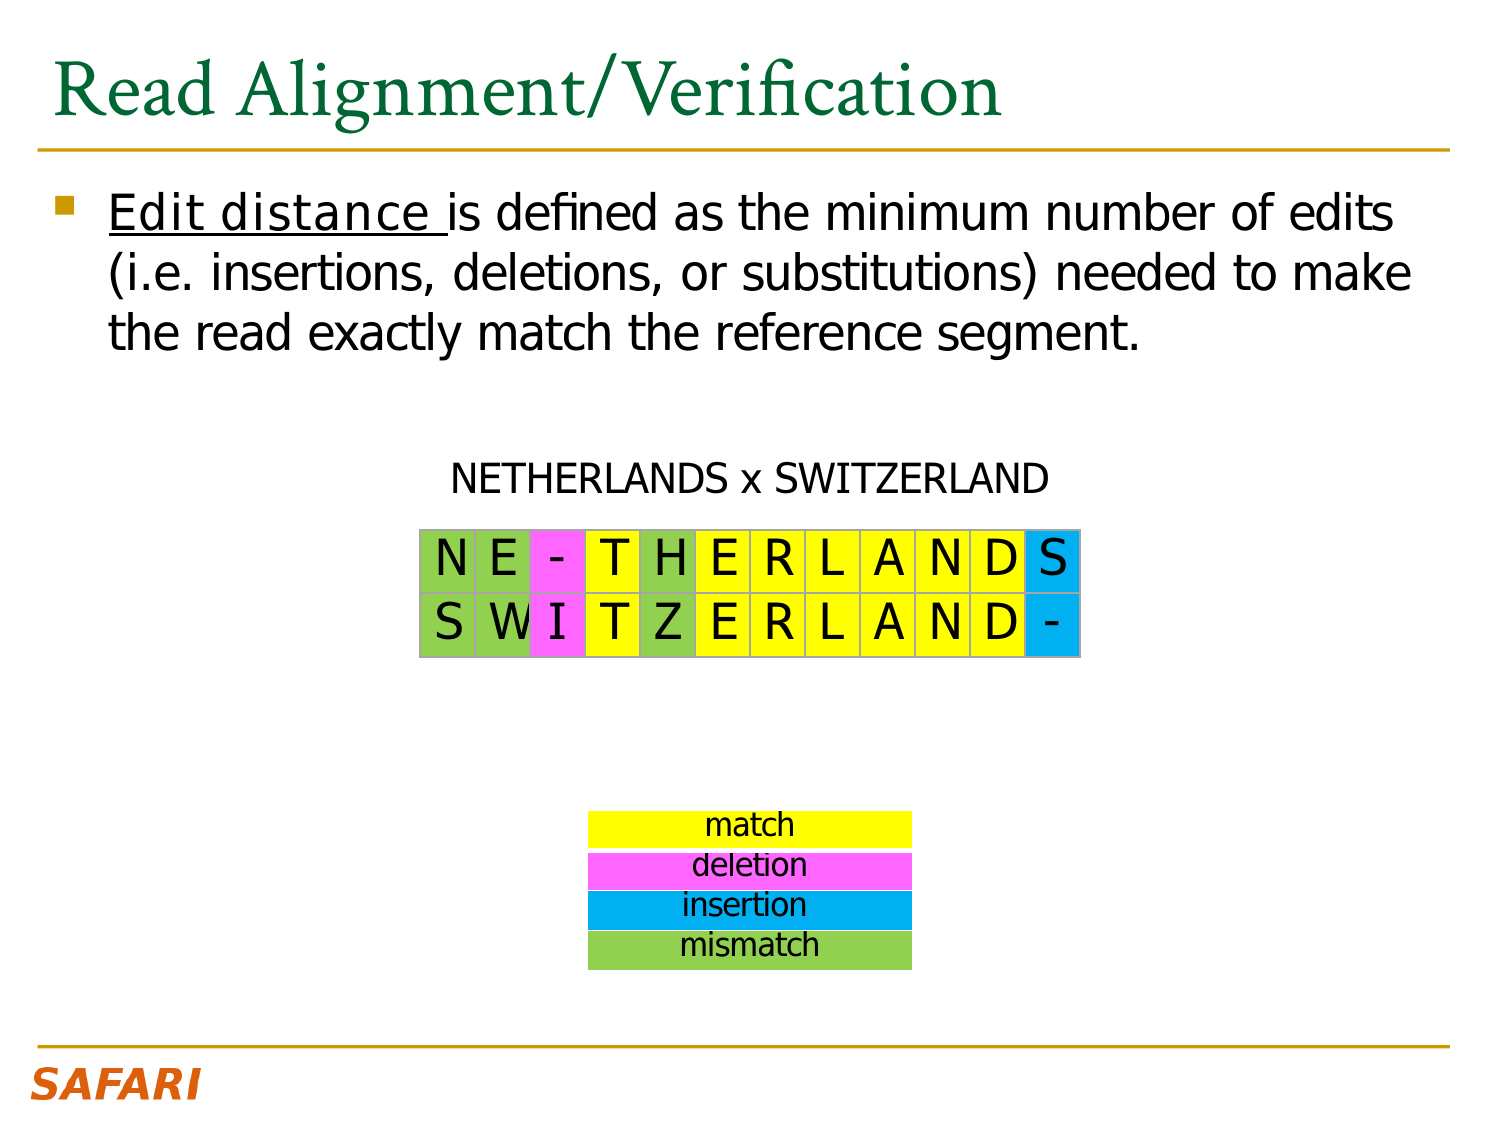

# Read Alignment/Verification
Edit distance is defined as the minimum number of edits (i.e. insertions, deletions, or substitutions) needed to make the read exactly match the reference segment.
NETHERLANDS x SWITZERLAND
| N | E | - | T | H | E | R | L | A | N | D | S |
| --- | --- | --- | --- | --- | --- | --- | --- | --- | --- | --- | --- |
| S | W | I | T | Z | E | R | L | A | N | D | - |
| match |
| --- |
| deletion |
| insertion |
| mismatch |